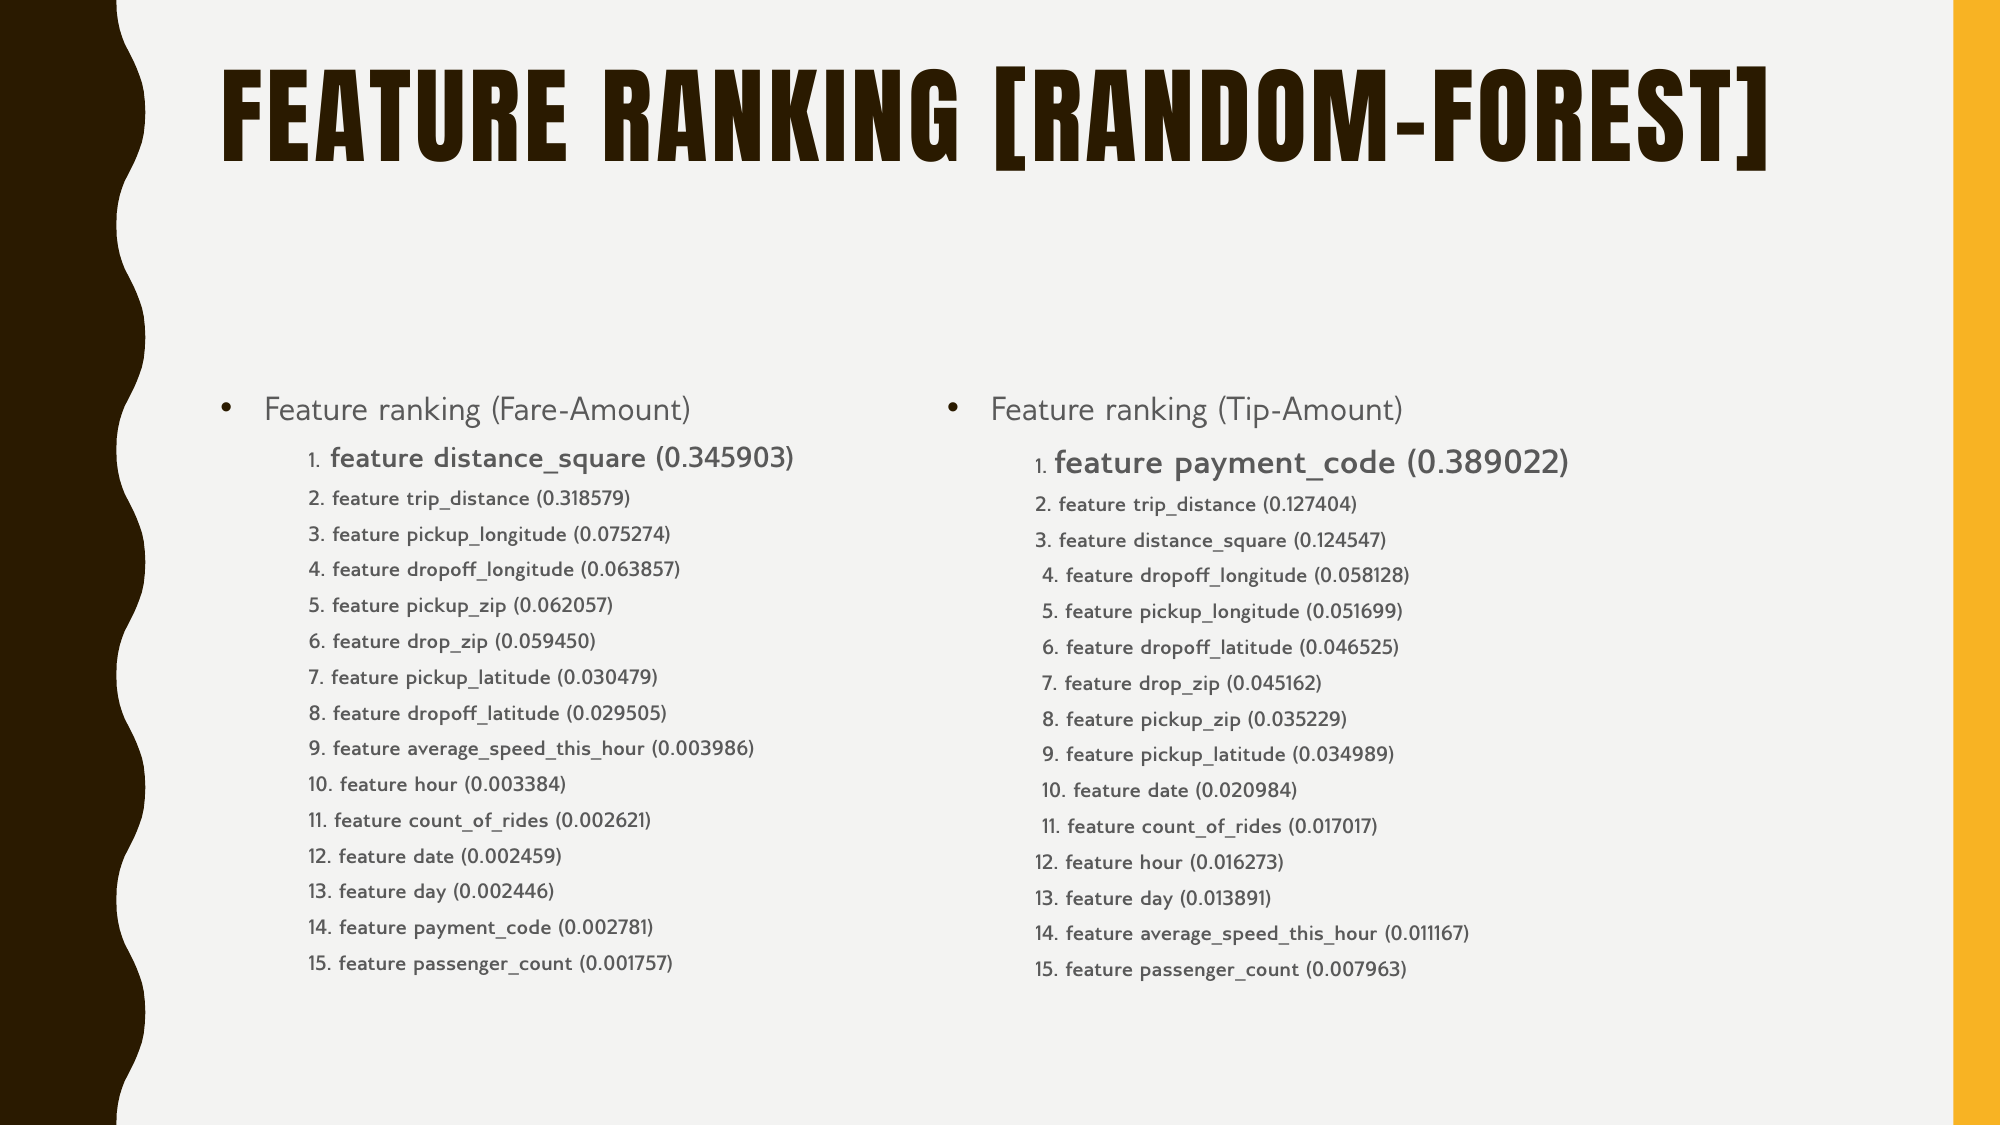

# Feature RANKING [Random-FOREST]
Feature ranking (Fare-Amount)
1. feature distance_square (0.345903)
2. feature trip_distance (0.318579)
3. feature pickup_longitude (0.075274)
4. feature dropoff_longitude (0.063857)
5. feature pickup_zip (0.062057)
6. feature drop_zip (0.059450)
7. feature pickup_latitude (0.030479)
8. feature dropoff_latitude (0.029505)
9. feature average_speed_this_hour (0.003986)
10. feature hour (0.003384)
11. feature count_of_rides (0.002621)
12. feature date (0.002459)
13. feature day (0.002446)
14. feature payment_code (0.002781)
15. feature passenger_count (0.001757)
Feature ranking (Tip-Amount)
1. feature payment_code (0.389022)
2. feature trip_distance (0.127404)
3. feature distance_square (0.124547)
 4. feature dropoff_longitude (0.058128)
 5. feature pickup_longitude (0.051699)
 6. feature dropoff_latitude (0.046525)
 7. feature drop_zip (0.045162)
 8. feature pickup_zip (0.035229)
 9. feature pickup_latitude (0.034989)
 10. feature date (0.020984)
 11. feature count_of_rides (0.017017)
12. feature hour (0.016273)
13. feature day (0.013891)
14. feature average_speed_this_hour (0.011167)
15. feature passenger_count (0.007963)